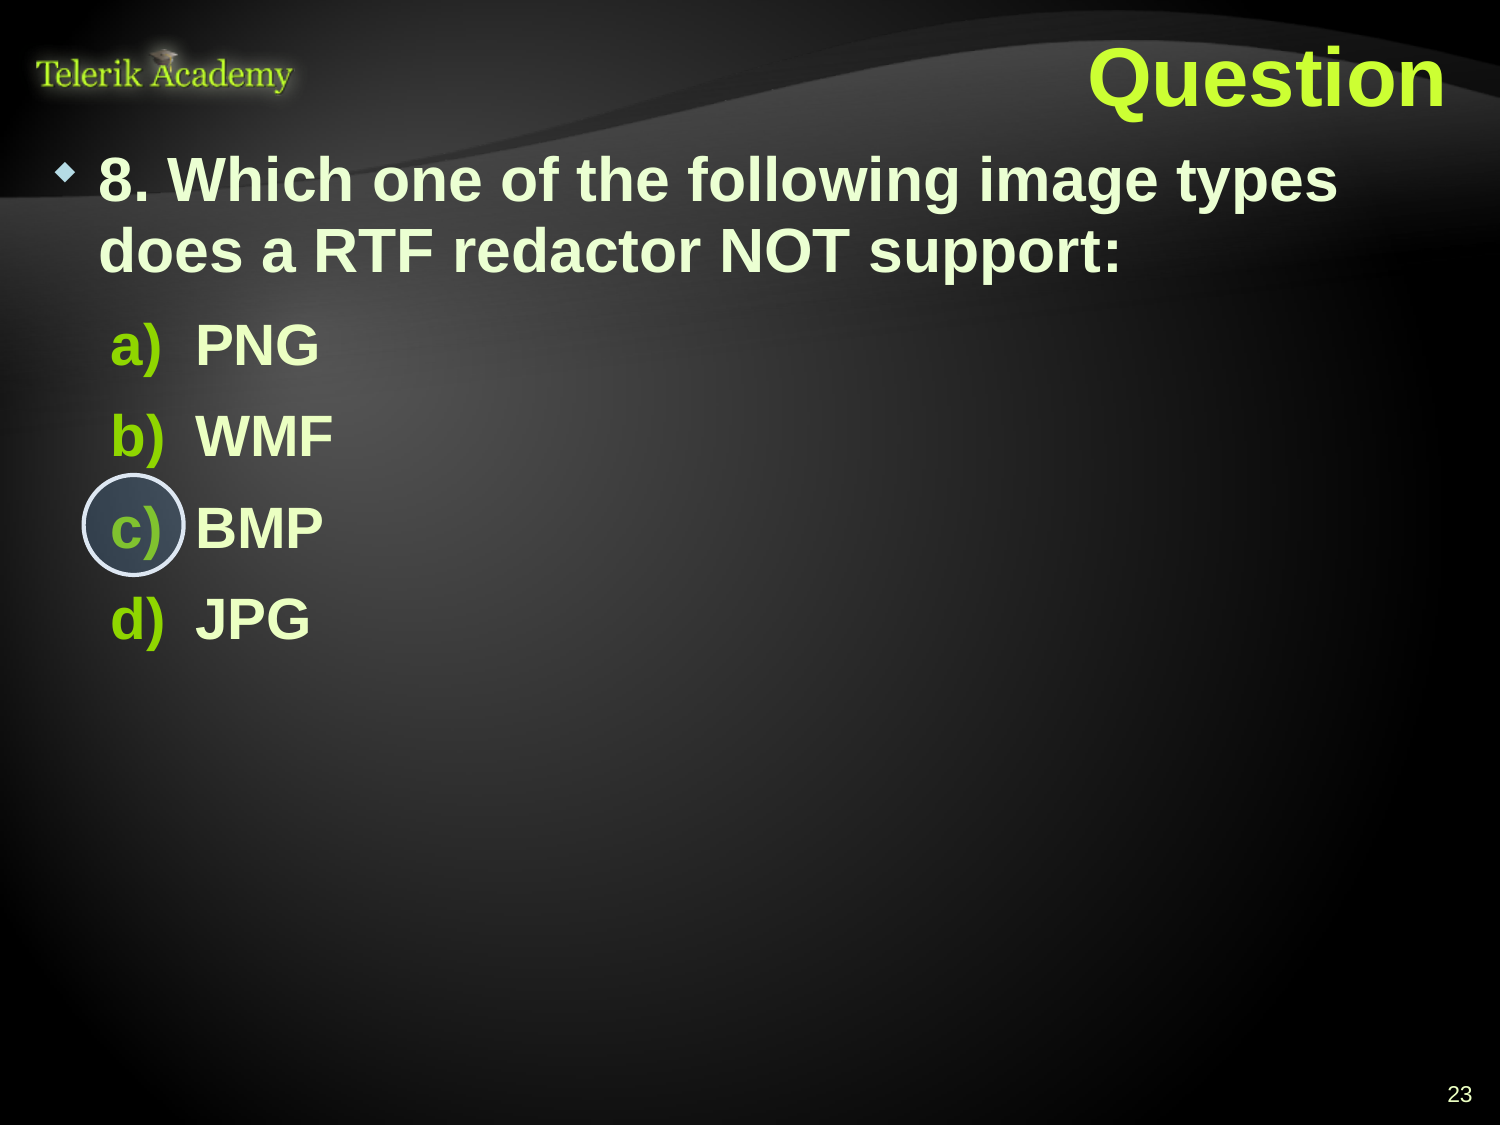

# Question
8. Which one of the following image types does a RTF redactor NOT support:
PNG
WMF
BMP
JPG

23